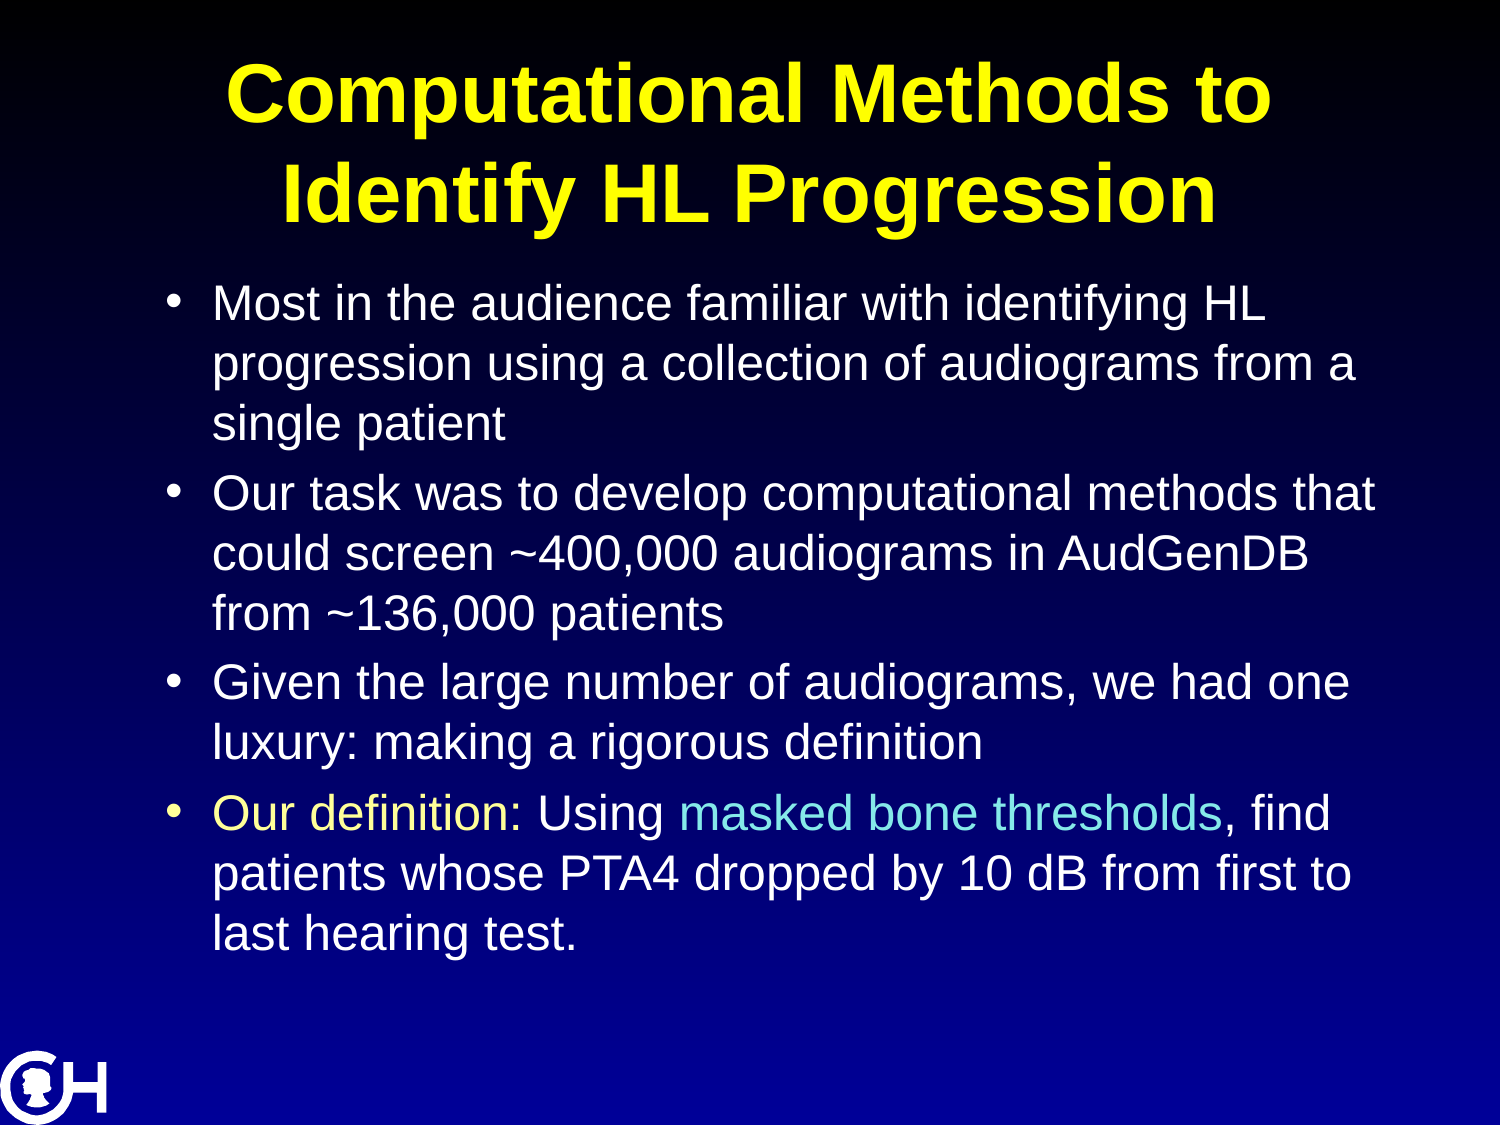

# Computational Methods to Identify HL Progression
Most in the audience familiar with identifying HL progression using a collection of audiograms from a single patient
Our task was to develop computational methods that could screen ~400,000 audiograms in AudGenDB from ~136,000 patients
Given the large number of audiograms, we had one luxury: making a rigorous definition
Our definition: Using masked bone thresholds, find patients whose PTA4 dropped by 10 dB from first to last hearing test.